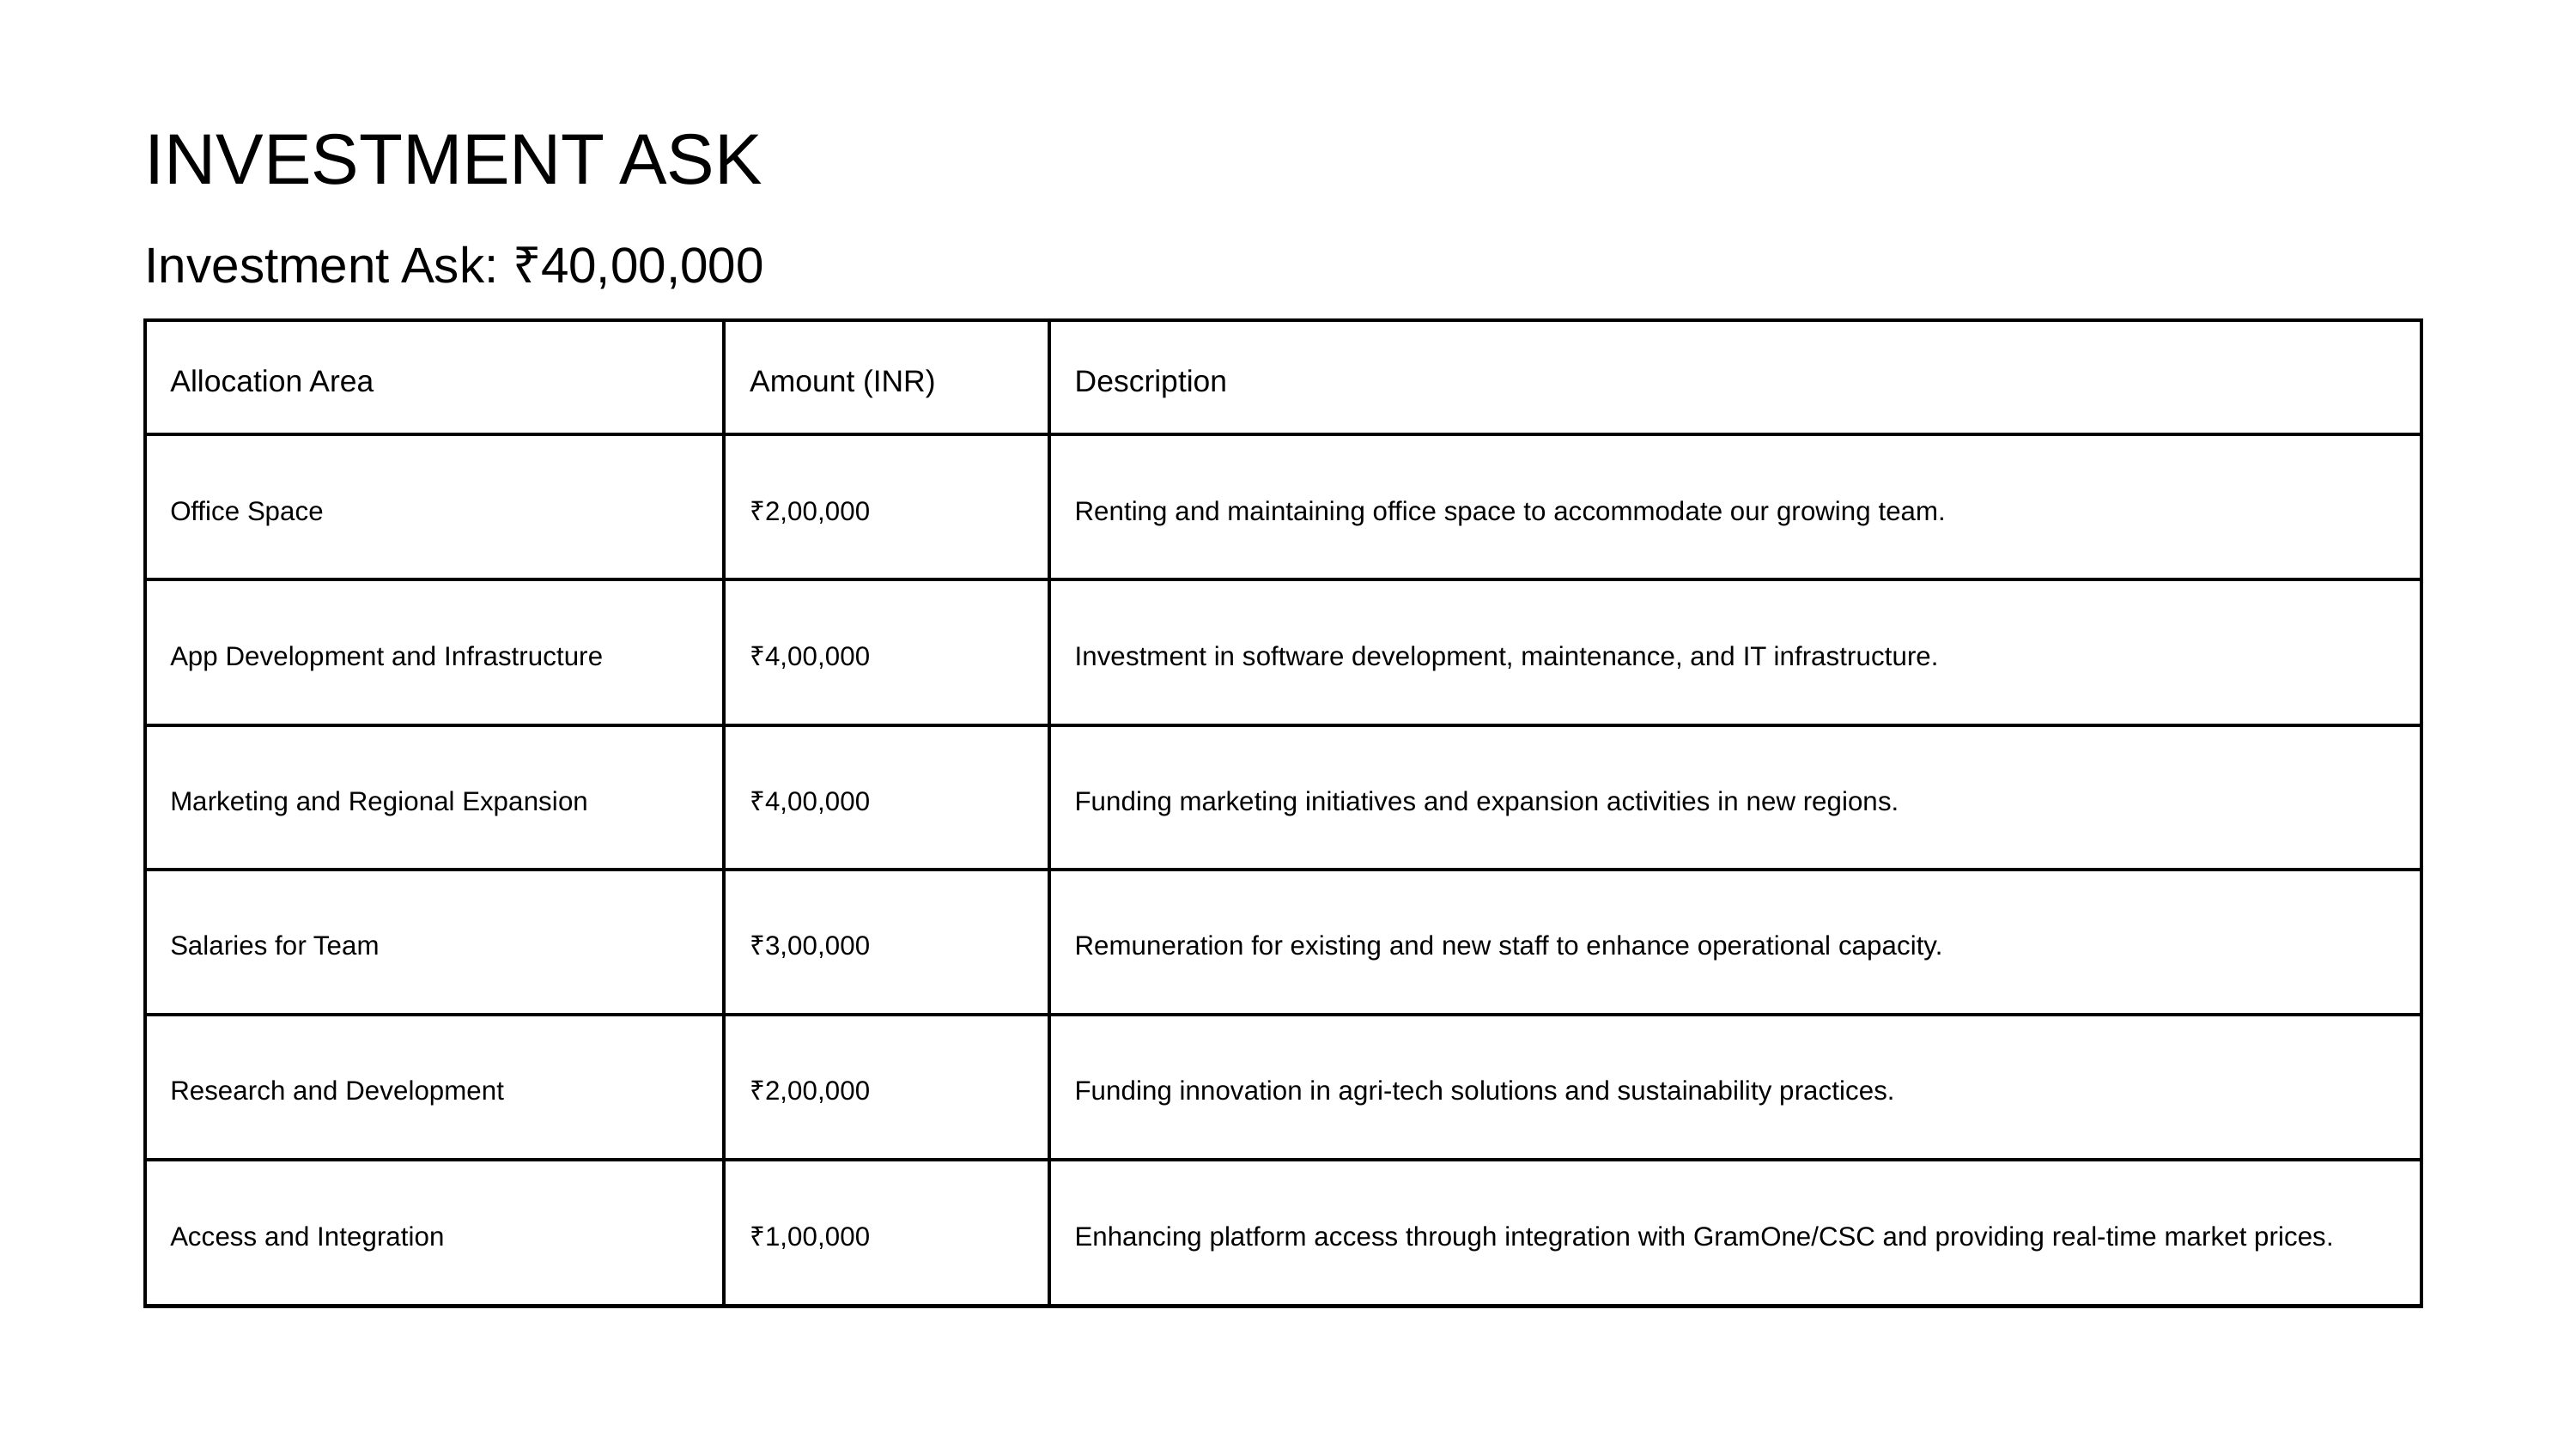

INVESTMENT ASK
Investment Ask: ₹40,00,000
| Allocation Area | Amount (INR) | Description |
| --- | --- | --- |
| Office Space | ₹2,00,000 | Renting and maintaining office space to accommodate our growing team. |
| App Development and Infrastructure | ₹4,00,000 | Investment in software development, maintenance, and IT infrastructure. |
| Marketing and Regional Expansion | ₹4,00,000 | Funding marketing initiatives and expansion activities in new regions. |
| Salaries for Team | ₹3,00,000 | Remuneration for existing and new staff to enhance operational capacity. |
| Research and Development | ₹2,00,000 | Funding innovation in agri-tech solutions and sustainability practices. |
| Access and Integration | ₹1,00,000 | Enhancing platform access through integration with GramOne/CSC and providing real-time market prices. |